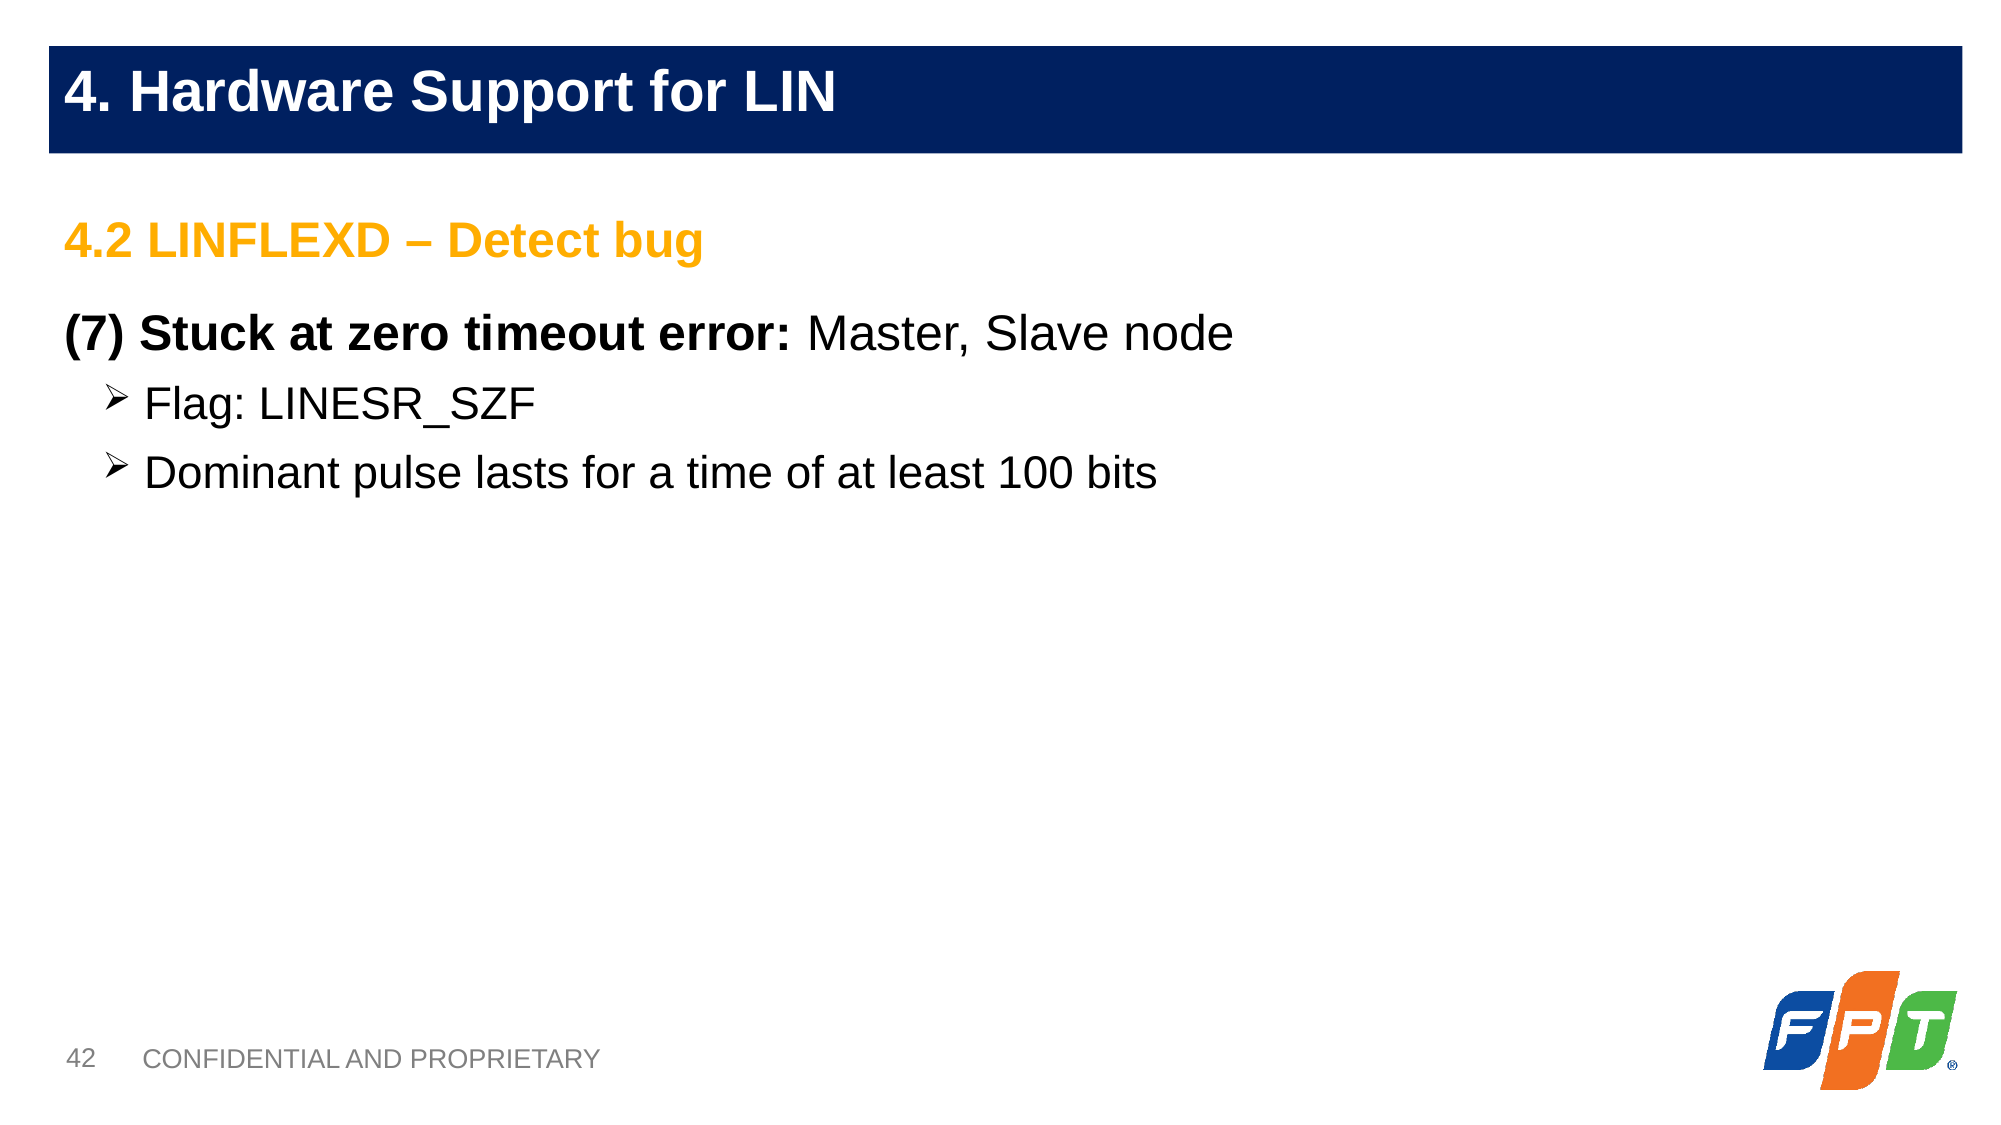

4.2 LINFLEXD – Detect bug
(7) Stuck at zero timeout error: Master, Slave node
 Flag: LINESR_SZF
 Dominant pulse lasts for a time of at least 100 bits